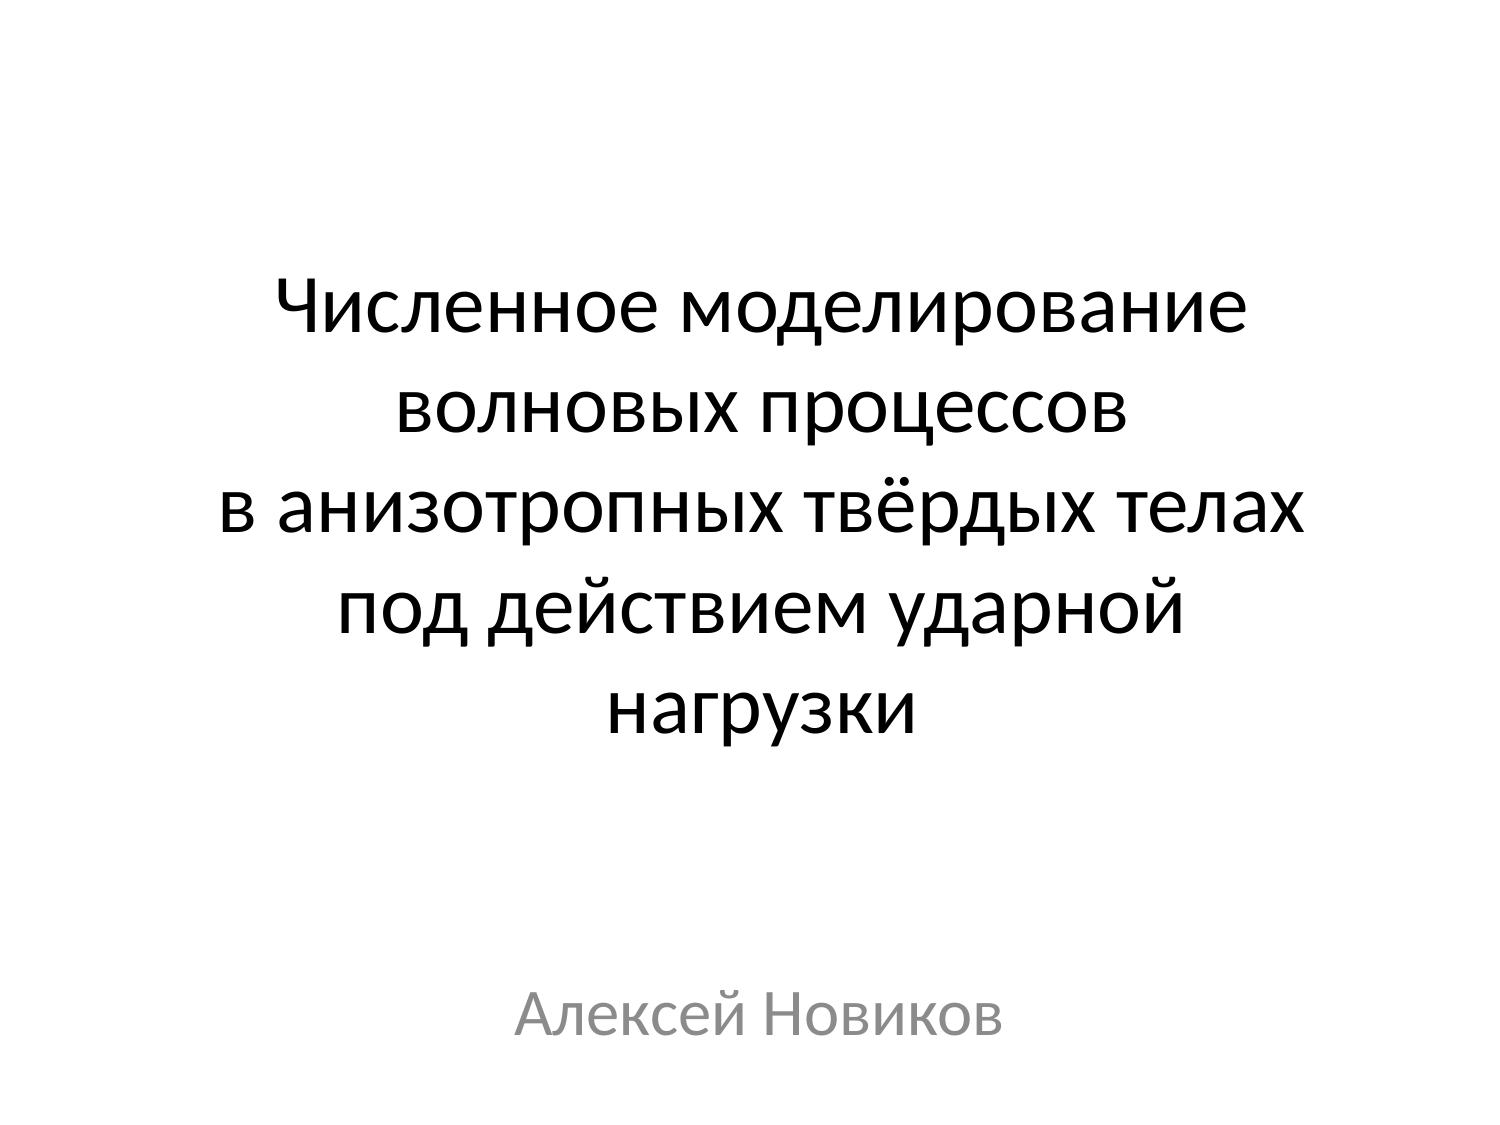

# Численное моделирование волновых процессов в анизотропных твёрдых телах под действием ударной нагрузки
Алексей Новиков